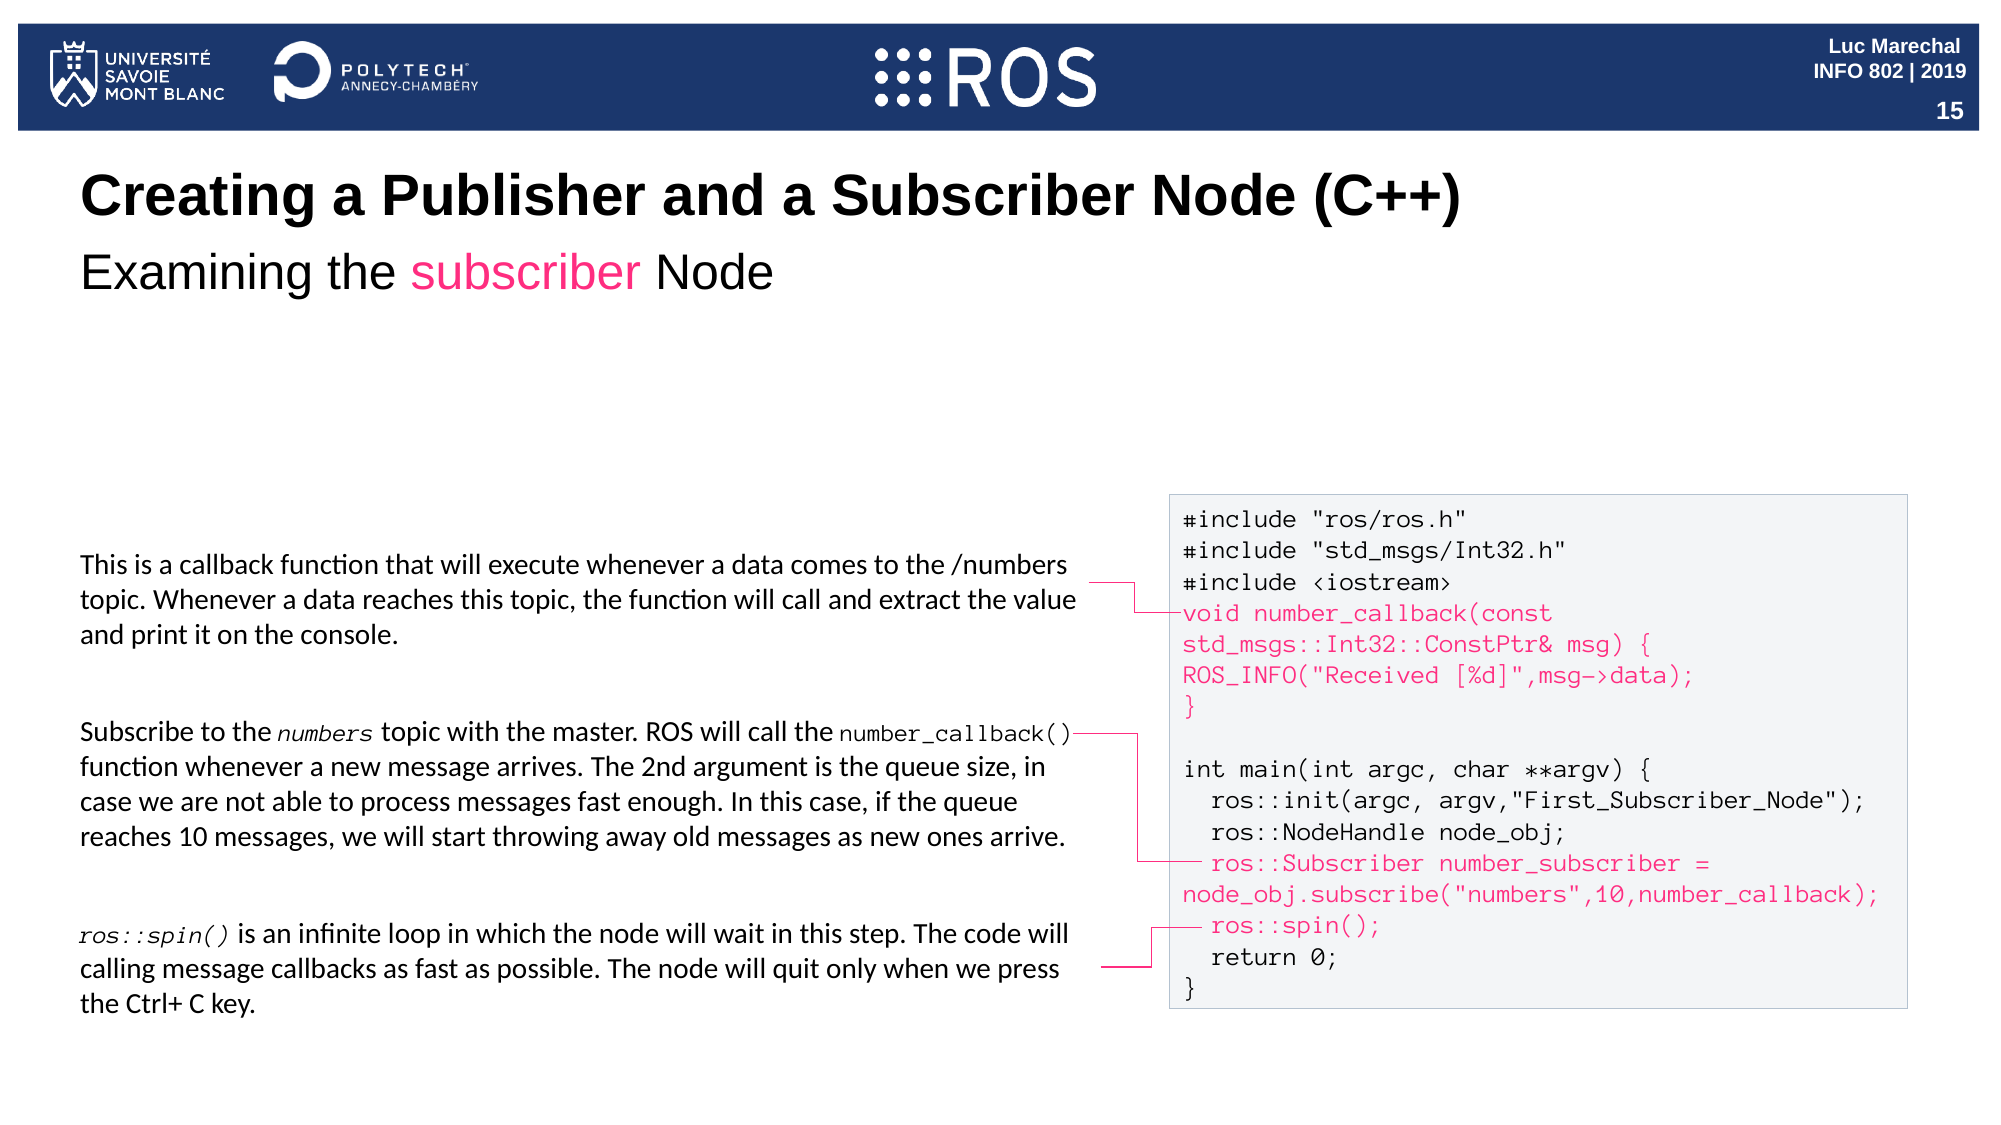

15
# Creating a Publisher and a Subscriber Node (C++)
Examining the subscriber Node
#include "ros/ros.h"
#include "std_msgs/Int32.h"
#include <iostream>
void number_callback(const std_msgs::Int32::ConstPtr& msg) {
ROS_INFO("Received [%d]",msg->data);
}

int main(int argc, char **argv) {
  ros::init(argc, argv,"First_Subscriber_Node");
  ros::NodeHandle node_obj;
  ros::Subscriber number_subscriber =
node_obj.subscribe("numbers",10,number_callback);
  ros::spin();
  return 0;
}
This is a callback function that will execute whenever a data comes to the /numbers
topic. Whenever a data reaches this topic, the function will call and extract the value and print it on the console.
Subscribe to the numbers topic with the master. ROS will call the number_callback() function whenever a new message arrives. The 2nd argument is the queue size, in case we are not able to process messages fast enough. In this case, if the queue reaches 10 messages, we will start throwing away old messages as new ones arrive.
ros::spin() is an infinite loop in which the node will wait in this step. The code will calling message callbacks as fast as possible. The node will quit only when we press the Ctrl+ C key.